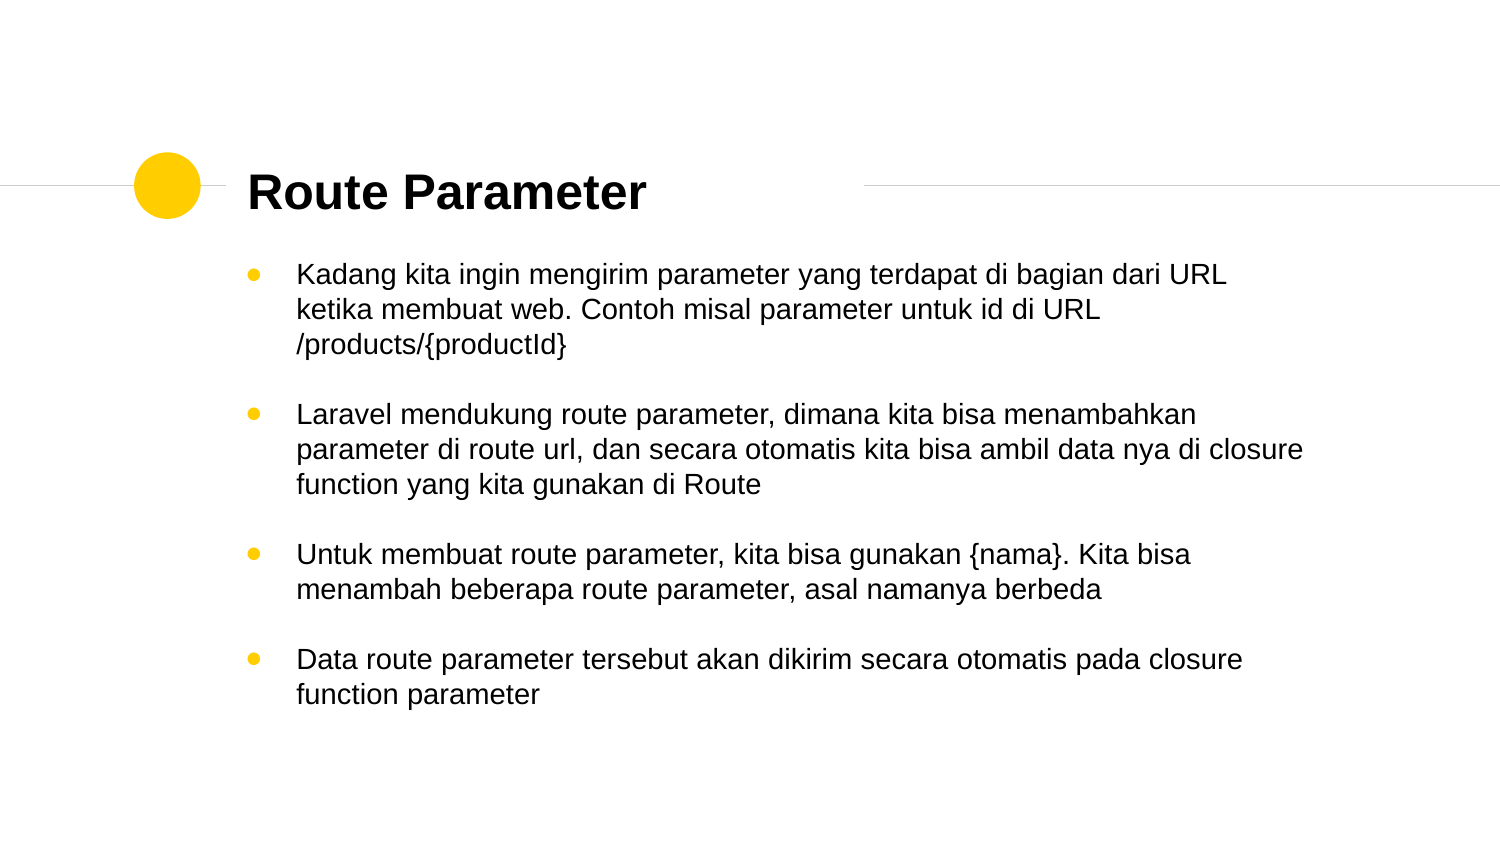

# Route Parameter
Kadang kita ingin mengirim parameter yang terdapat di bagian dari URL ketika membuat web. Contoh misal parameter untuk id di URL /products/{productId}

Laravel mendukung route parameter, dimana kita bisa menambahkan parameter di route url, dan secara otomatis kita bisa ambil data nya di closure function yang kita gunakan di Route

Untuk membuat route parameter, kita bisa gunakan {nama}. Kita bisa menambah beberapa route parameter, asal namanya berbeda

Data route parameter tersebut akan dikirim secara otomatis pada closure function parameter